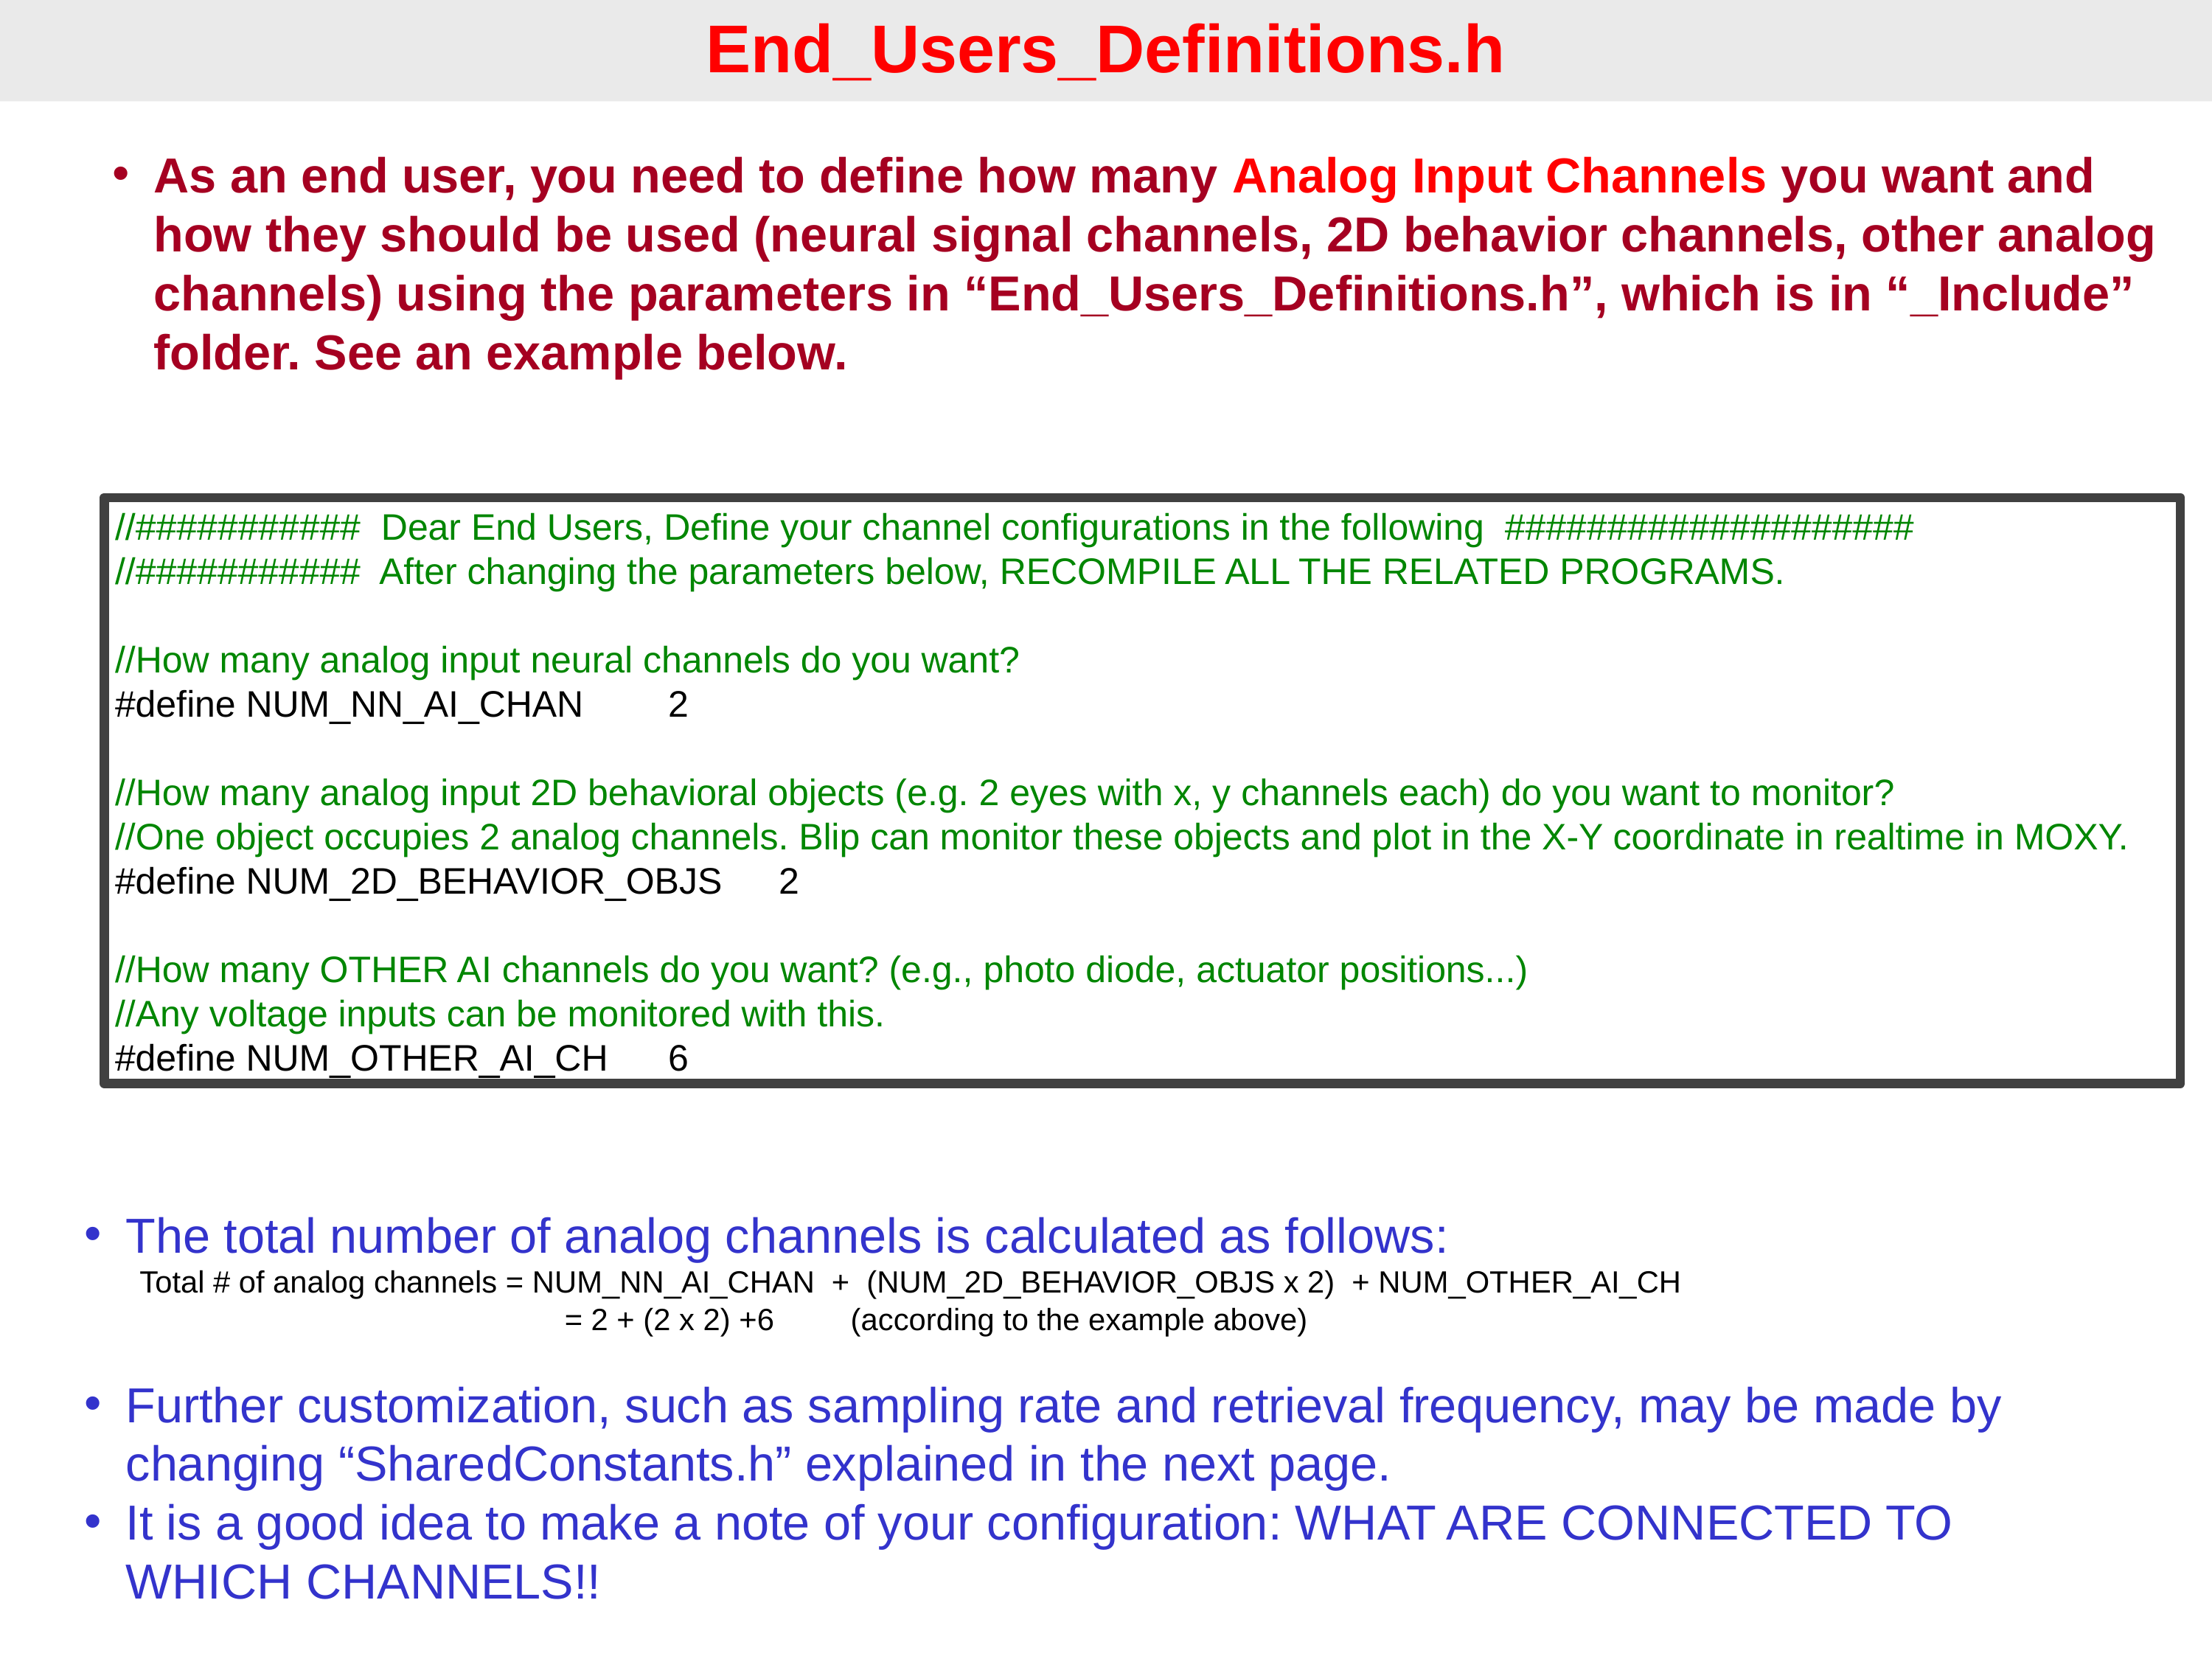

End_Users_Definitions.h
As an end user, you need to define how many Analog Input Channels you want and how they should be used (neural signal channels, 2D behavior channels, other analog channels) using the parameters in “End_Users_Definitions.h”, which is in “_Include” folder. See an example below.

//###########  Dear End Users, Define your channel configurations in the following  ####################
//###########  After changing the parameters below, RECOMPILE ALL THE RELATED PROGRAMS.

//How many analog input neural channels do you want?
#define NUM_NN_AI_CHAN	2

//How many analog input 2D behavioral objects (e.g. 2 eyes with x, y channels each) do you want to monitor?
//One object occupies 2 analog channels. Blip can monitor these objects and plot in the X-Y coordinate in realtime in MOXY.
#define NUM_2D_BEHAVIOR_OBJS	2

//How many OTHER AI channels do you want? (e.g., photo diode, actuator positions...)
//Any voltage inputs can be monitored with this.
#define NUM_OTHER_AI_CH	6
The total number of analog channels is calculated as follows:
Total # of analog channels = NUM_NN_AI_CHAN  +  (NUM_2D_BEHAVIOR_OBJS x 2)  + NUM_OTHER_AI_CH
			           = 2 + (2 x 2) +6         (according to the example above)

Further customization, such as sampling rate and retrieval frequency, may be made by changing “SharedConstants.h” explained in the next page.
It is a good idea to make a note of your configuration: WHAT ARE CONNECTED TO WHICH CHANNELS!!